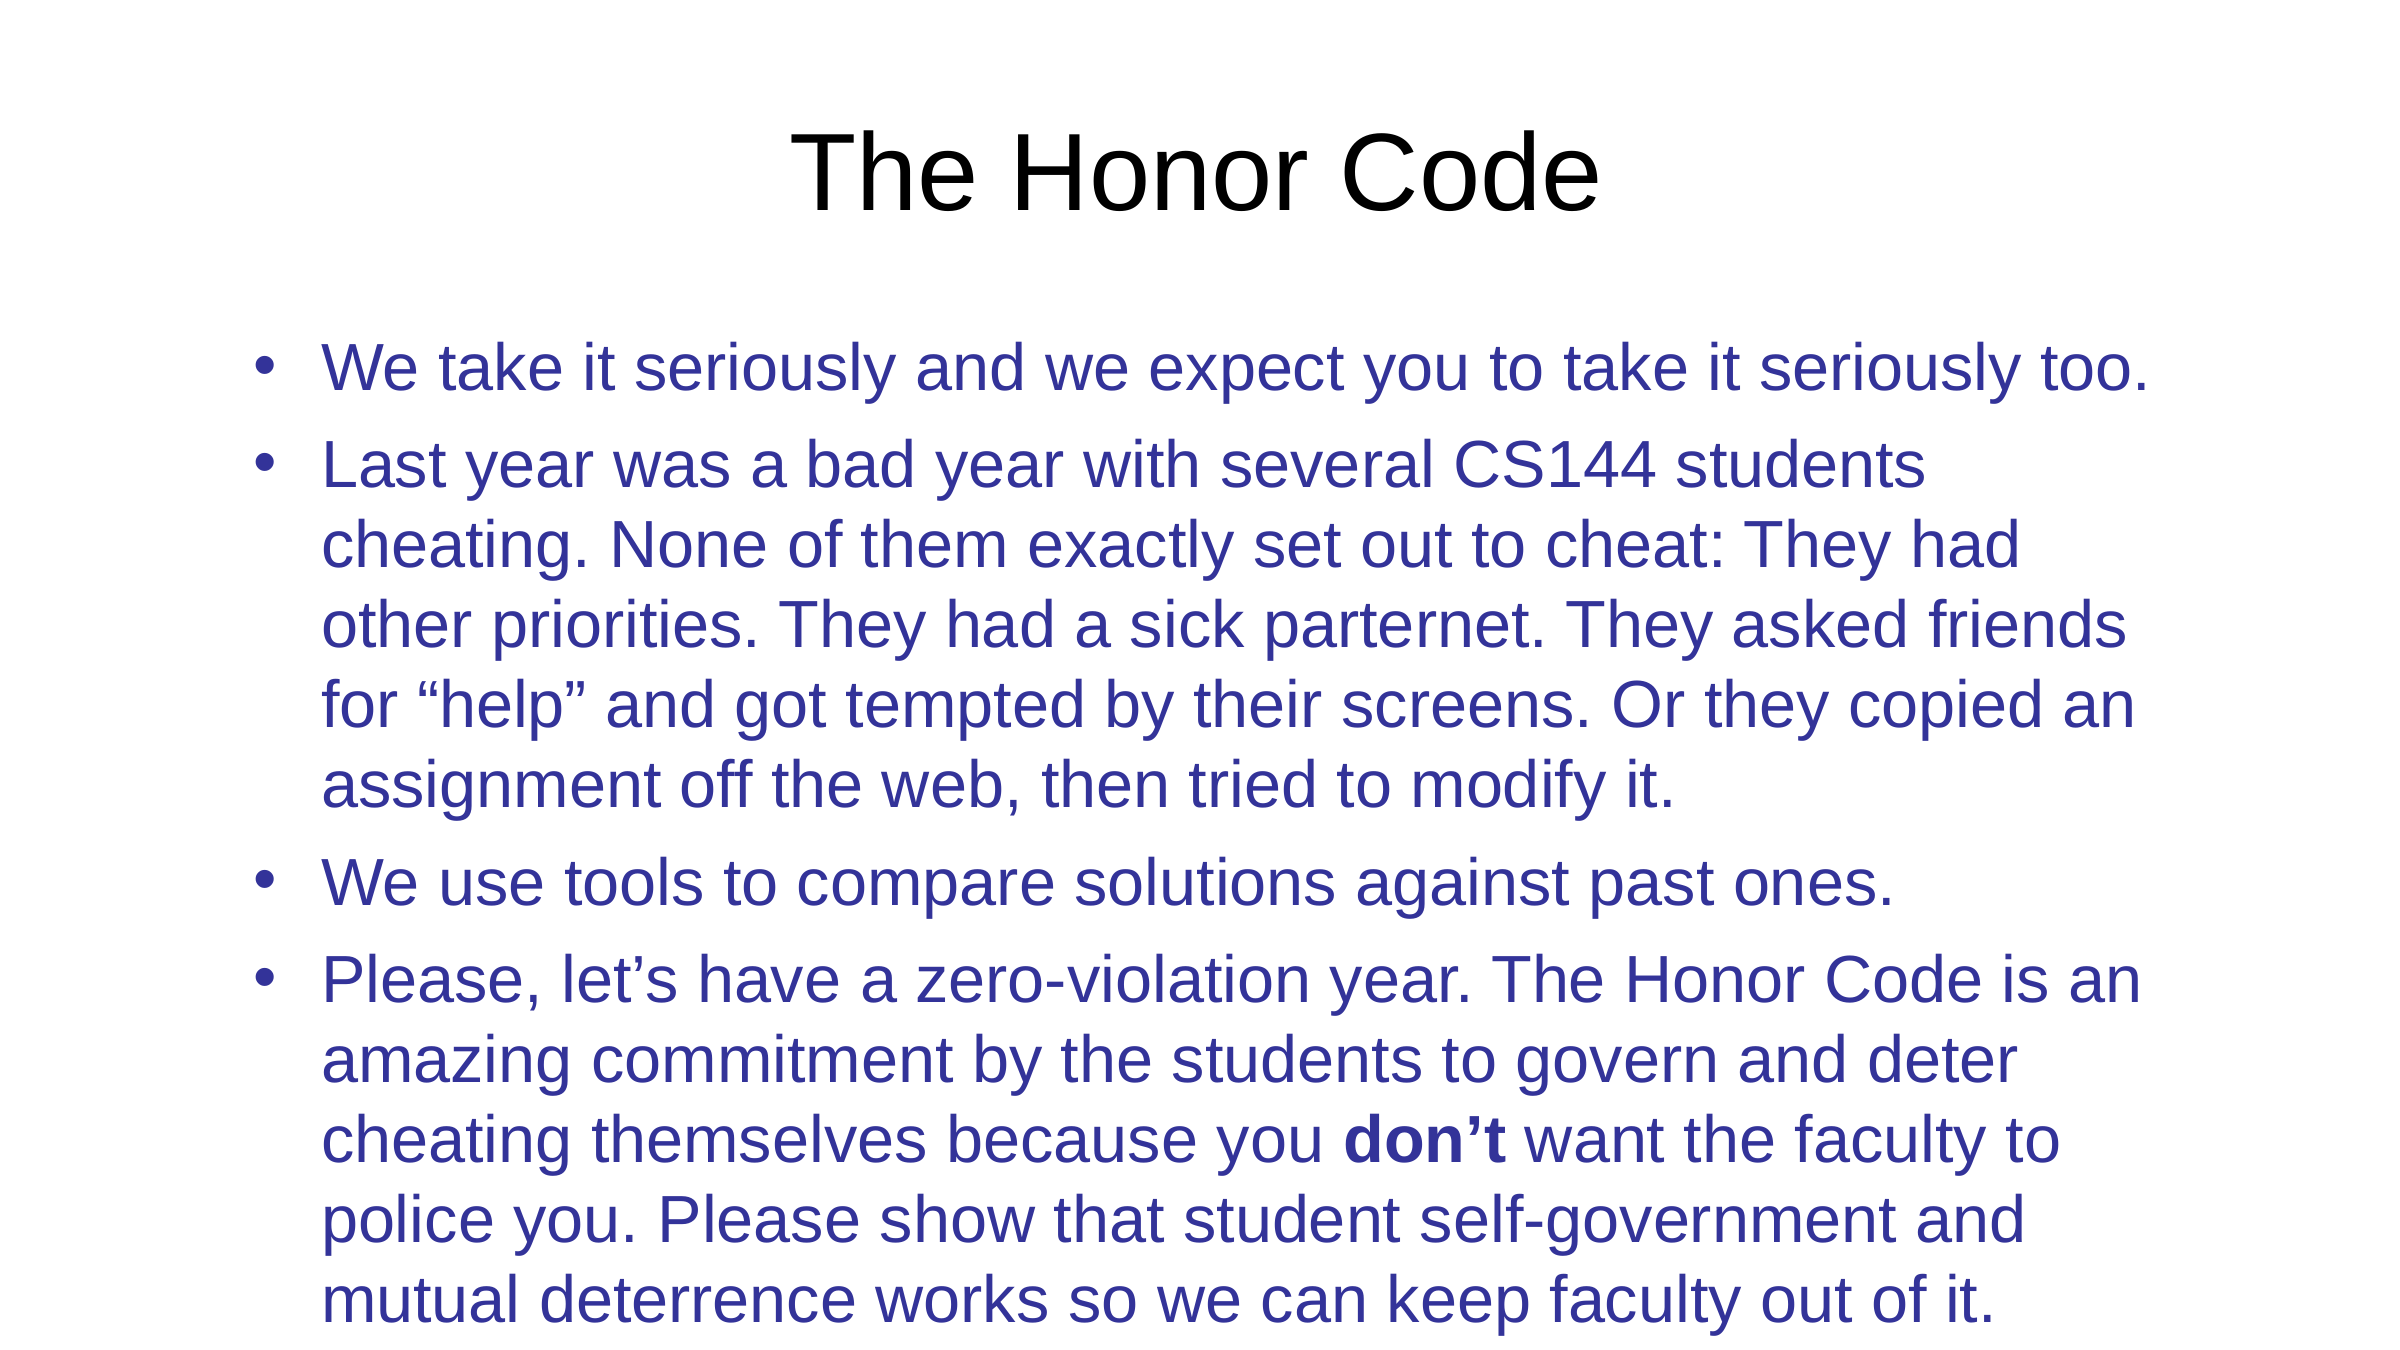

The Honor Code
We take it seriously and we expect you to take it seriously too.
Last year was a bad year with several CS144 students cheating. None of them exactly set out to cheat: They had other priorities. They had a sick parternet. They asked friends for “help” and got tempted by their screens. Or they copied an assignment off the web, then tried to modify it.
We use tools to compare solutions against past ones.
Please, let’s have a zero-violation year. The Honor Code is an amazing commitment by the students to govern and deter cheating themselves because you don’t want the faculty to police you. Please show that student self-government and mutual deterrence works so we can keep faculty out of it.